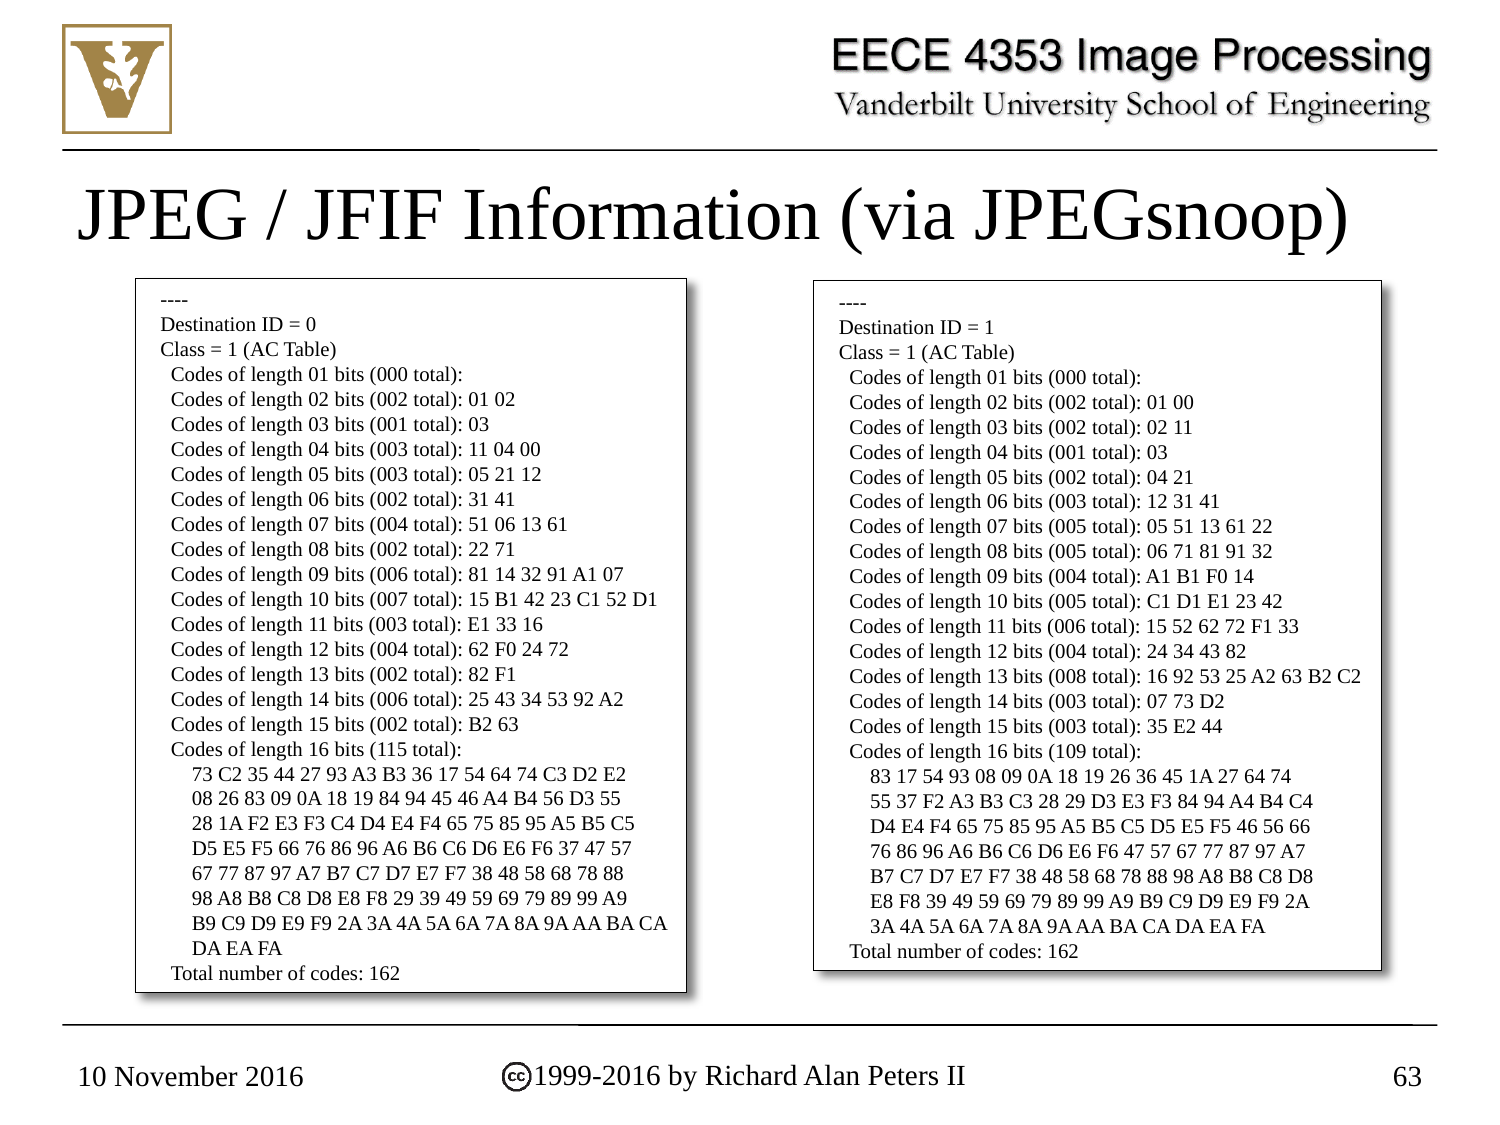

# JPEG / JFIF Information (via JPEGsnoop)
  ----
  Destination ID = 0
  Class = 1 (AC Table)
    Codes of length 01 bits (000 total):
    Codes of length 02 bits (002 total): 01 02
    Codes of length 03 bits (001 total): 03
    Codes of length 04 bits (003 total): 11 04 00
    Codes of length 05 bits (003 total): 05 21 12
    Codes of length 06 bits (002 total): 31 41
    Codes of length 07 bits (004 total): 51 06 13 61
    Codes of length 08 bits (002 total): 22 71
    Codes of length 09 bits (006 total): 81 14 32 91 A1 07
    Codes of length 10 bits (007 total): 15 B1 42 23 C1 52 D1
    Codes of length 11 bits (003 total): E1 33 16
    Codes of length 12 bits (004 total): 62 F0 24 72
    Codes of length 13 bits (002 total): 82 F1
    Codes of length 14 bits (006 total): 25 43 34 53 92 A2
    Codes of length 15 bits (002 total): B2 63
    Codes of length 16 bits (115 total):
        73 C2 35 44 27 93 A3 B3 36 17 54 64 74 C3 D2 E2
        08 26 83 09 0A 18 19 84 94 45 46 A4 B4 56 D3 55
        28 1A F2 E3 F3 C4 D4 E4 F4 65 75 85 95 A5 B5 C5
        D5 E5 F5 66 76 86 96 A6 B6 C6 D6 E6 F6 37 47 57
        67 77 87 97 A7 B7 C7 D7 E7 F7 38 48 58 68 78 88
        98 A8 B8 C8 D8 E8 F8 29 39 49 59 69 79 89 99 A9
        B9 C9 D9 E9 F9 2A 3A 4A 5A 6A 7A 8A 9A AA BA CA
        DA EA FA
    Total number of codes: 162
  ----
  Destination ID = 1
  Class = 1 (AC Table)
    Codes of length 01 bits (000 total):
    Codes of length 02 bits (002 total): 01 00
    Codes of length 03 bits (002 total): 02 11
    Codes of length 04 bits (001 total): 03
    Codes of length 05 bits (002 total): 04 21
    Codes of length 06 bits (003 total): 12 31 41
    Codes of length 07 bits (005 total): 05 51 13 61 22
    Codes of length 08 bits (005 total): 06 71 81 91 32
    Codes of length 09 bits (004 total): A1 B1 F0 14
    Codes of length 10 bits (005 total): C1 D1 E1 23 42
    Codes of length 11 bits (006 total): 15 52 62 72 F1 33
    Codes of length 12 bits (004 total): 24 34 43 82
    Codes of length 13 bits (008 total): 16 92 53 25 A2 63 B2 C2
    Codes of length 14 bits (003 total): 07 73 D2
    Codes of length 15 bits (003 total): 35 E2 44
    Codes of length 16 bits (109 total):
        83 17 54 93 08 09 0A 18 19 26 36 45 1A 27 64 74
        55 37 F2 A3 B3 C3 28 29 D3 E3 F3 84 94 A4 B4 C4
        D4 E4 F4 65 75 85 95 A5 B5 C5 D5 E5 F5 46 56 66
        76 86 96 A6 B6 C6 D6 E6 F6 47 57 67 77 87 97 A7
        B7 C7 D7 E7 F7 38 48 58 68 78 88 98 A8 B8 C8 D8
        E8 F8 39 49 59 69 79 89 99 A9 B9 C9 D9 E9 F9 2A
        3A 4A 5A 6A 7A 8A 9A AA BA CA DA EA FA
    Total number of codes: 162
10 November 2016
63
1999-2016 by Richard Alan Peters II